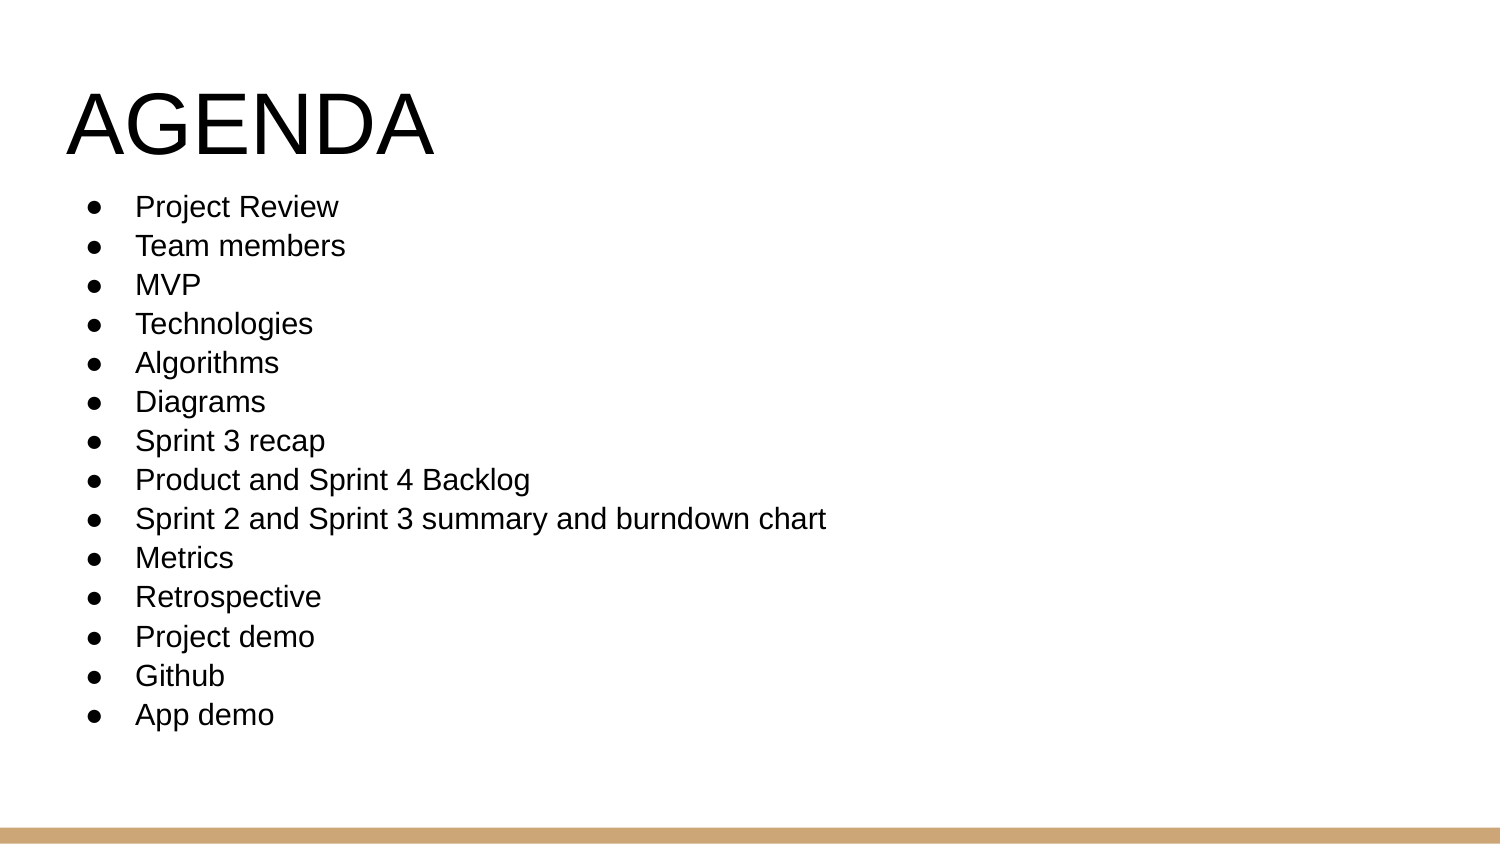

# AGENDA
Project Review
Team members
MVP
Technologies
Algorithms
Diagrams
Sprint 3 recap
Product and Sprint 4 Backlog
Sprint 2 and Sprint 3 summary and burndown chart
Metrics
Retrospective
Project demo
Github
App demo